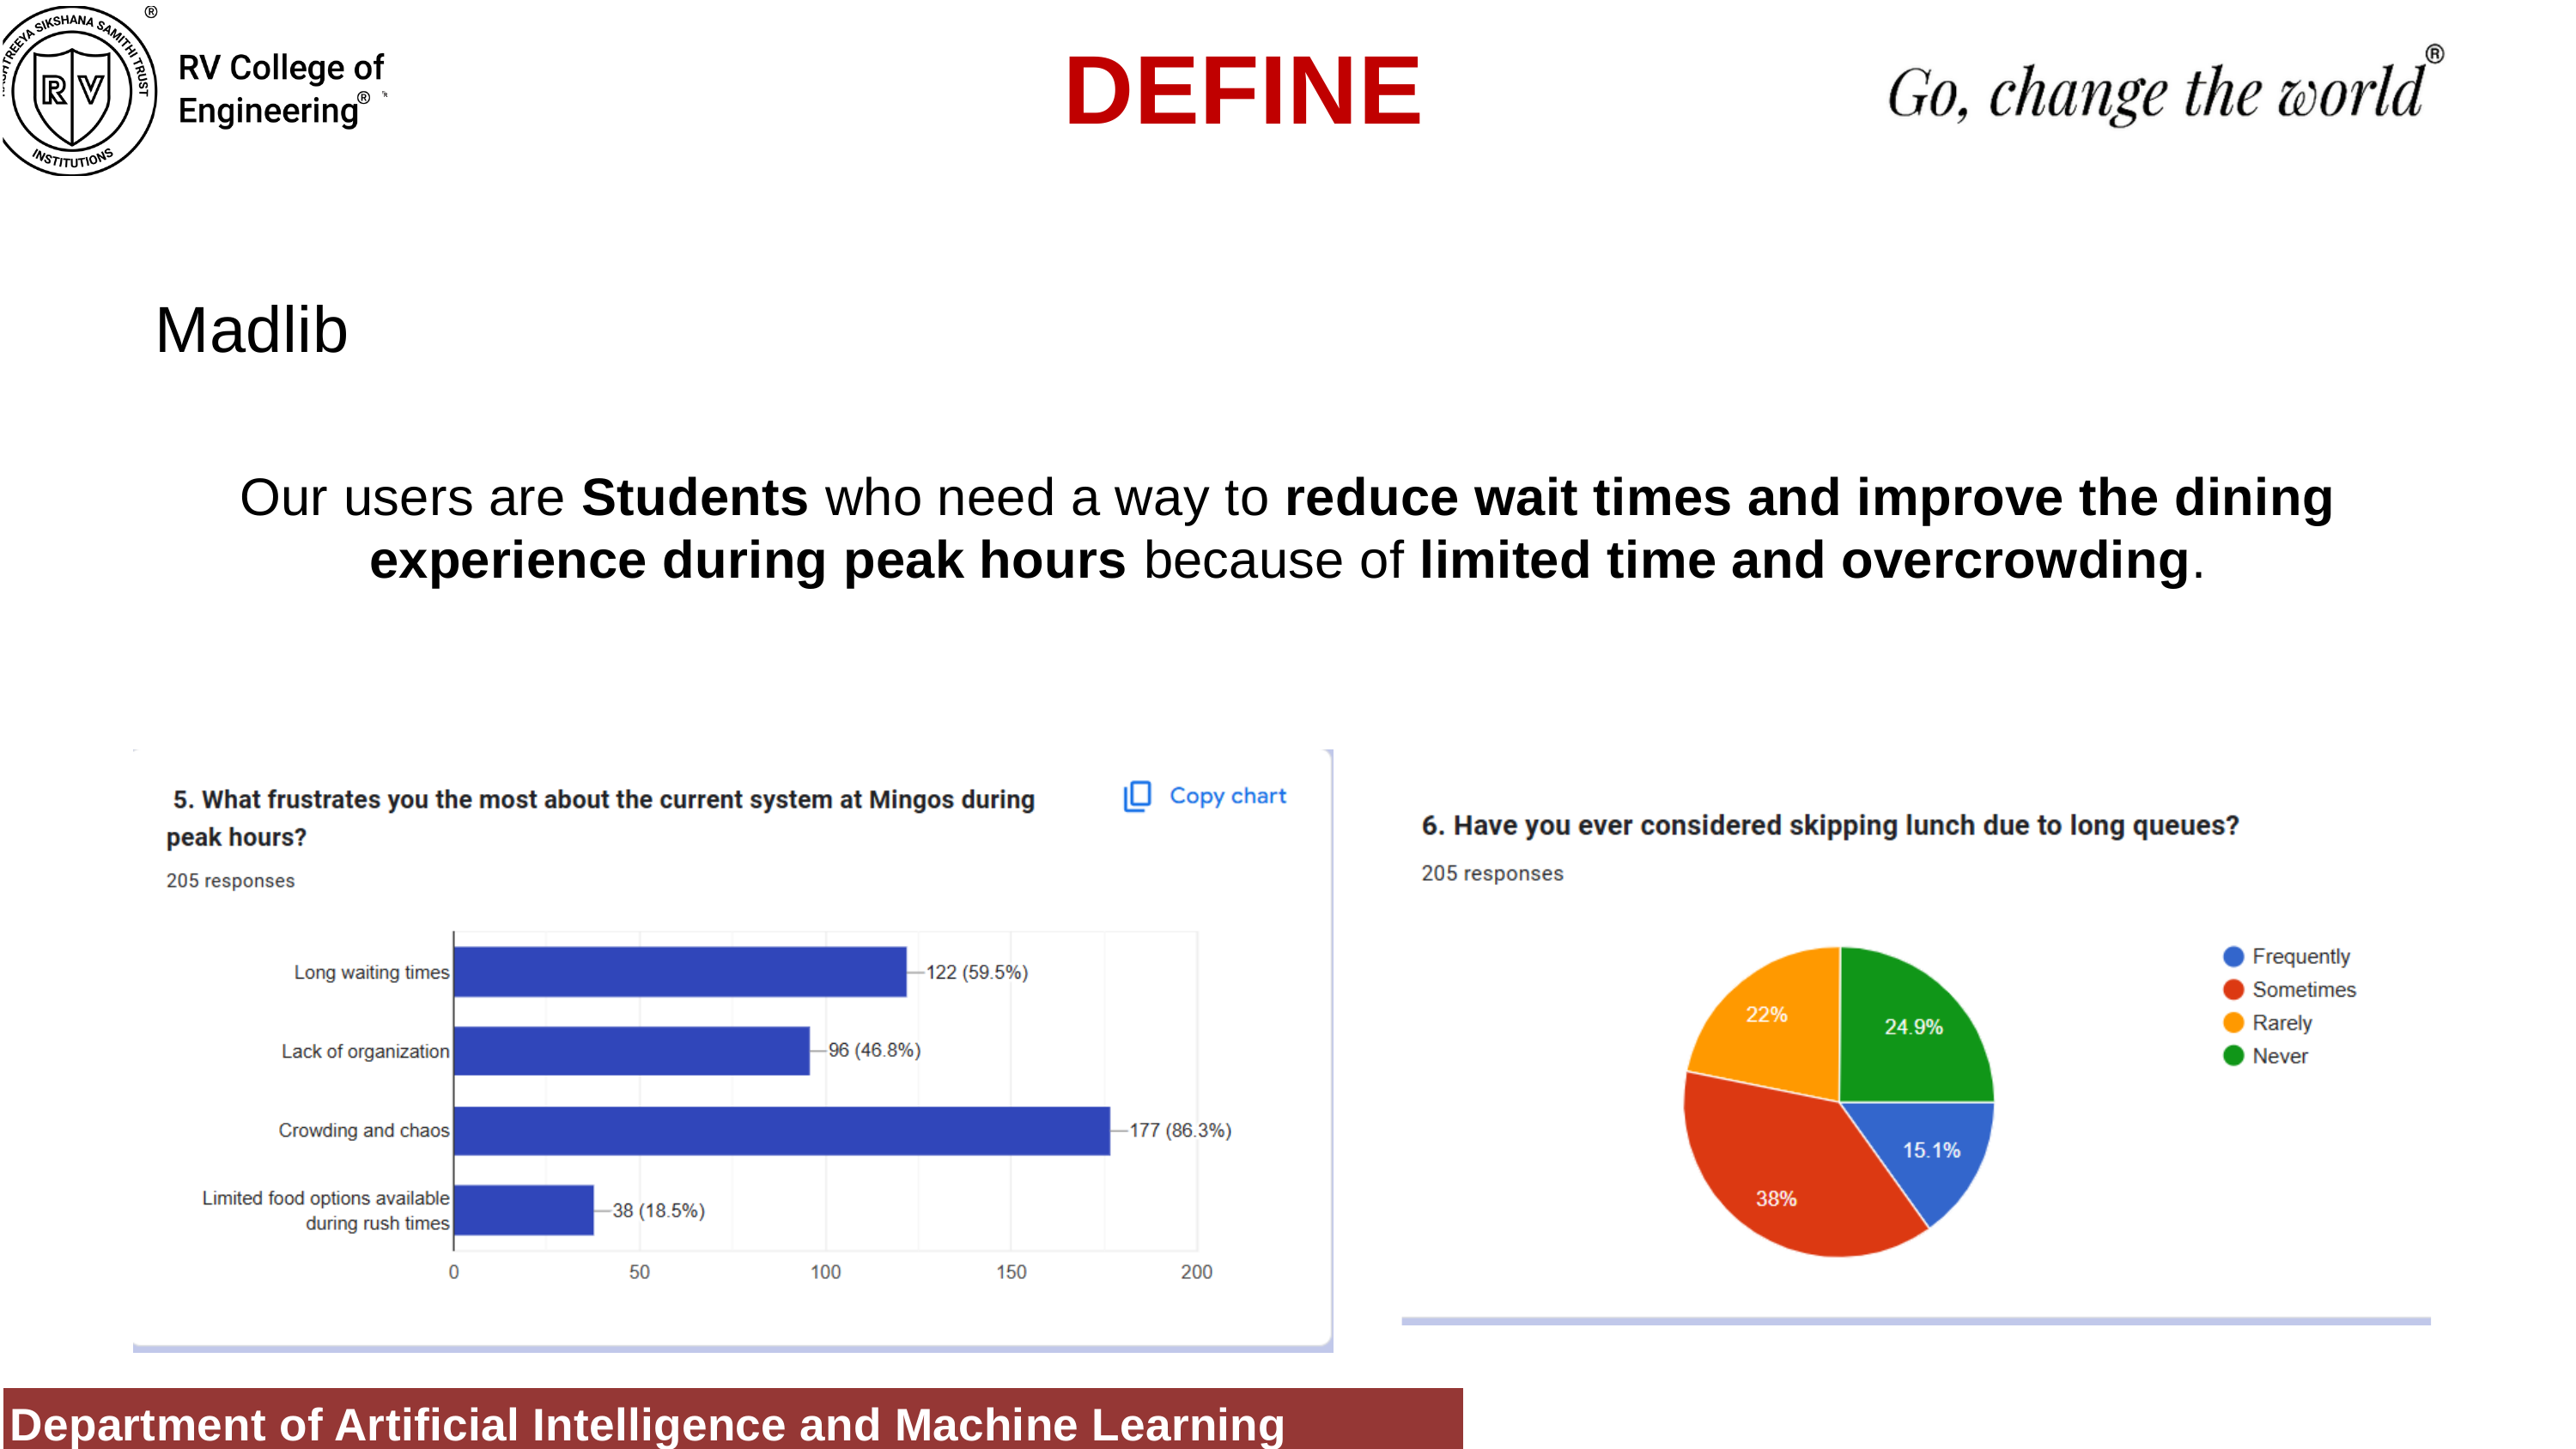

DEFINE

Madlib
Our users are Students who need a way to reduce wait times and improve the dining experience during peak hours because of limited time and overcrowding.

Department of Artificial Intelligence and Machine Learning